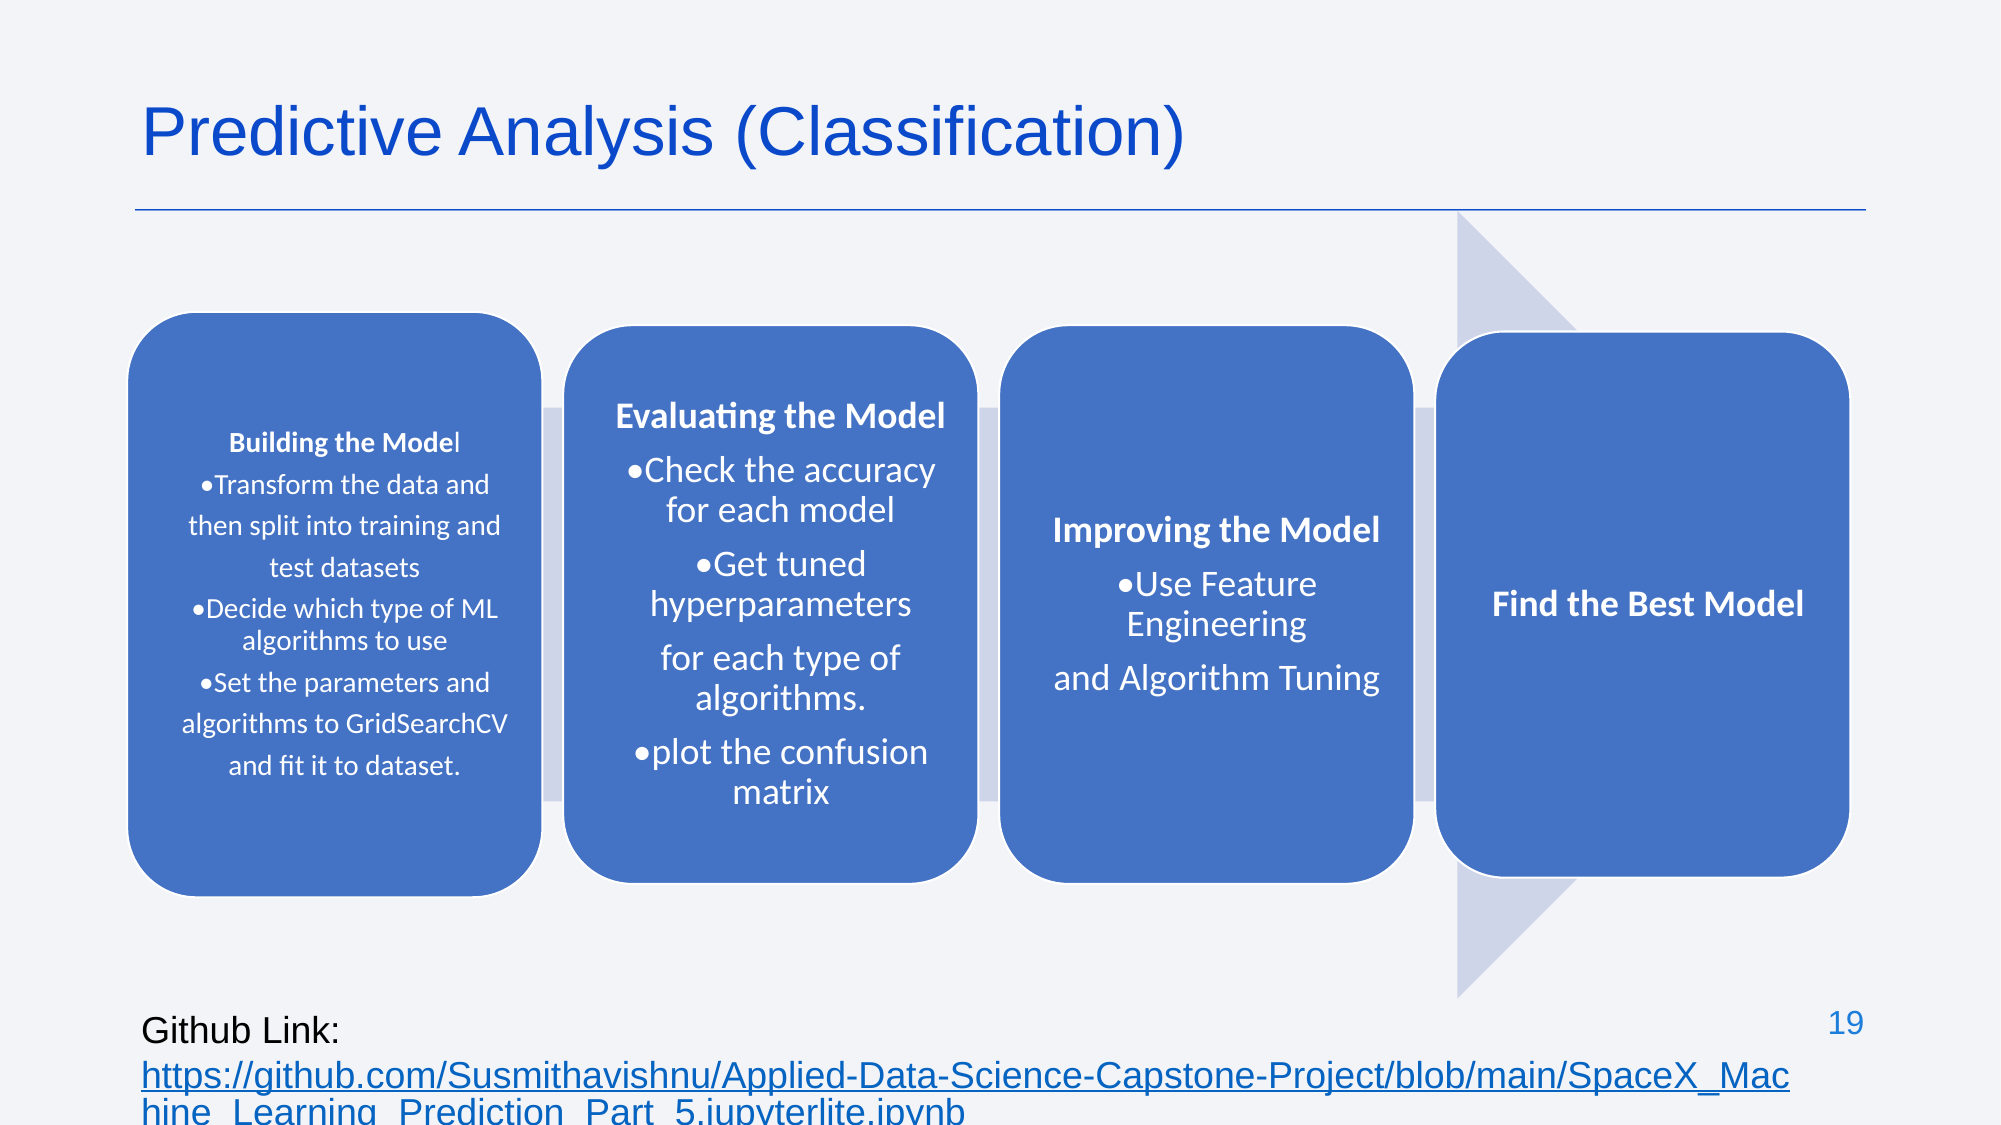

Predictive Analysis (Classification)
Building the Model
•Transform the data and
then split into training and
test datasets
•Decide which type of ML algorithms to use
•Set the parameters and
algorithms to GridSearchCV
and fit it to dataset.
Evaluating the Model
•Check the accuracy for each model
•Get tuned hyperparameters
for each type of algorithms.
•plot the confusion matrix
Improving the Model
•Use Feature Engineering
and Algorithm Tuning
Find the Best Model
19
Github Link: https://github.com/Susmithavishnu/Applied-Data-Science-Capstone-Project/blob/main/SpaceX_Machine_Learning_Prediction_Part_5.jupyterlite.ipynb